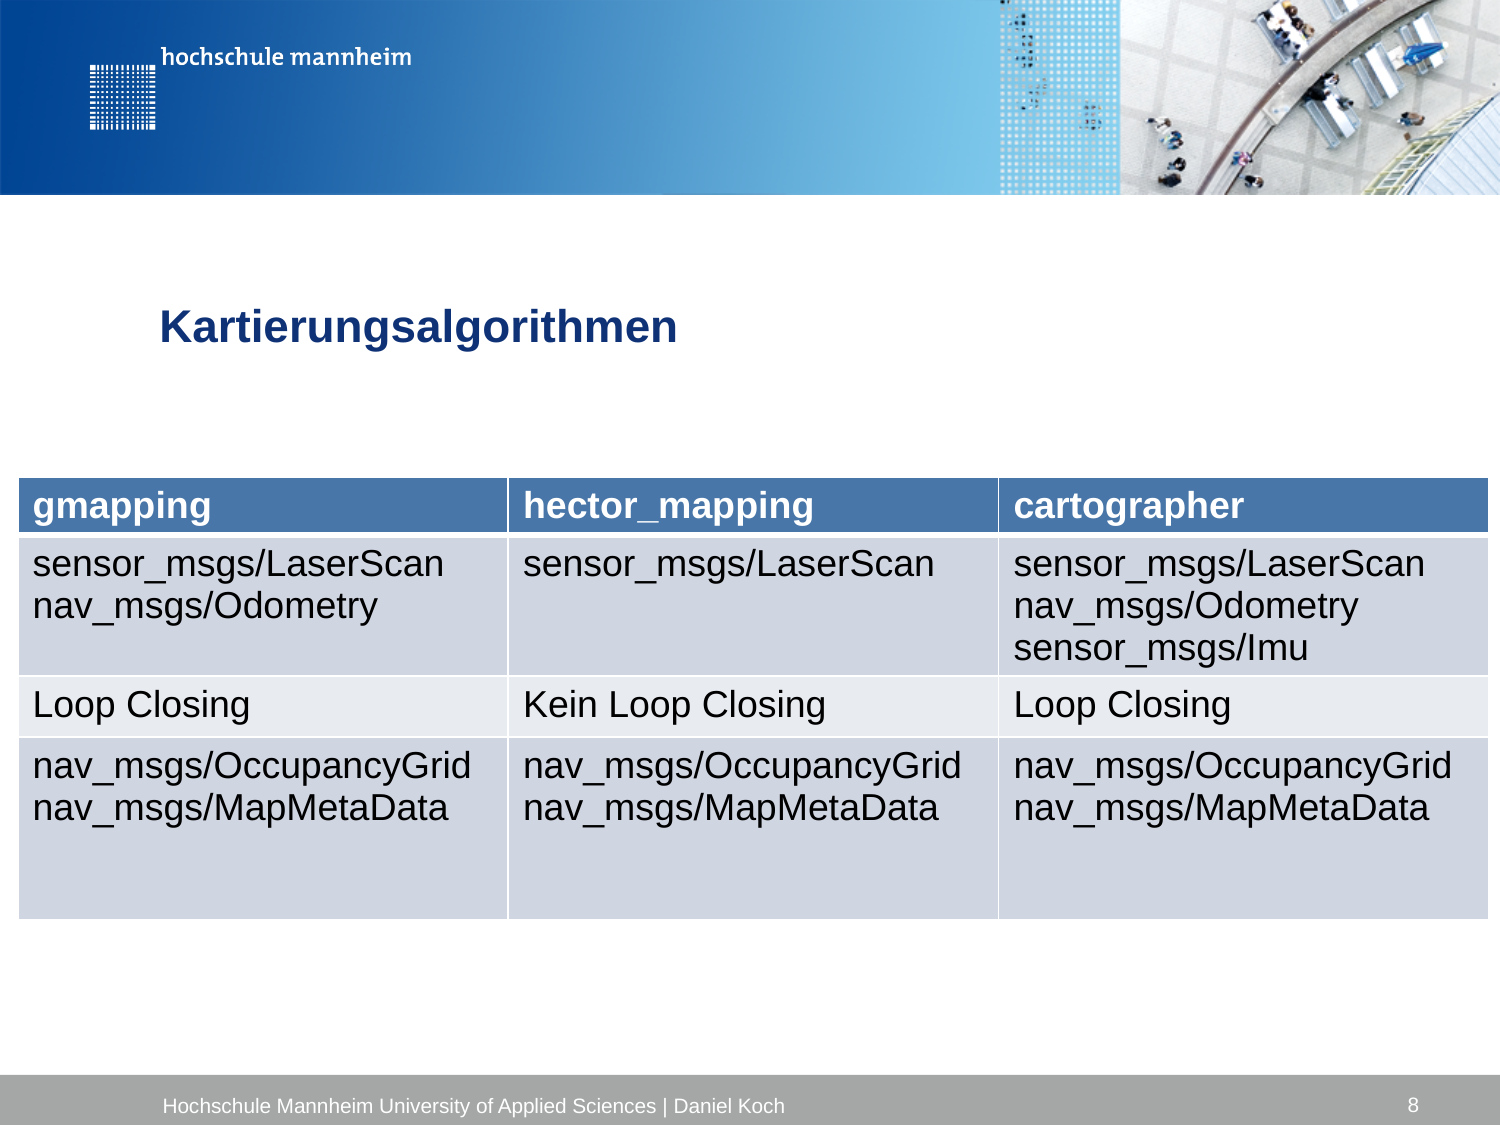

# Kartierungsalgorithmen

| gmapping | hector\_mapping | cartographer |
| --- | --- | --- |
| sensor\_msgs/LaserScan nav\_msgs/Odometry | sensor\_msgs/LaserScan | sensor\_msgs/LaserScan nav\_msgs/Odometry sensor\_msgs/Imu |
| Loop Closing | Kein Loop Closing | Loop Closing |
| nav\_msgs/OccupancyGrid nav\_msgs/MapMetaData | nav\_msgs/OccupancyGrid nav\_msgs/MapMetaData | nav\_msgs/OccupancyGrid nav\_msgs/MapMetaData |
8
Hochschule Mannheim University of Applied Sciences | Daniel Koch